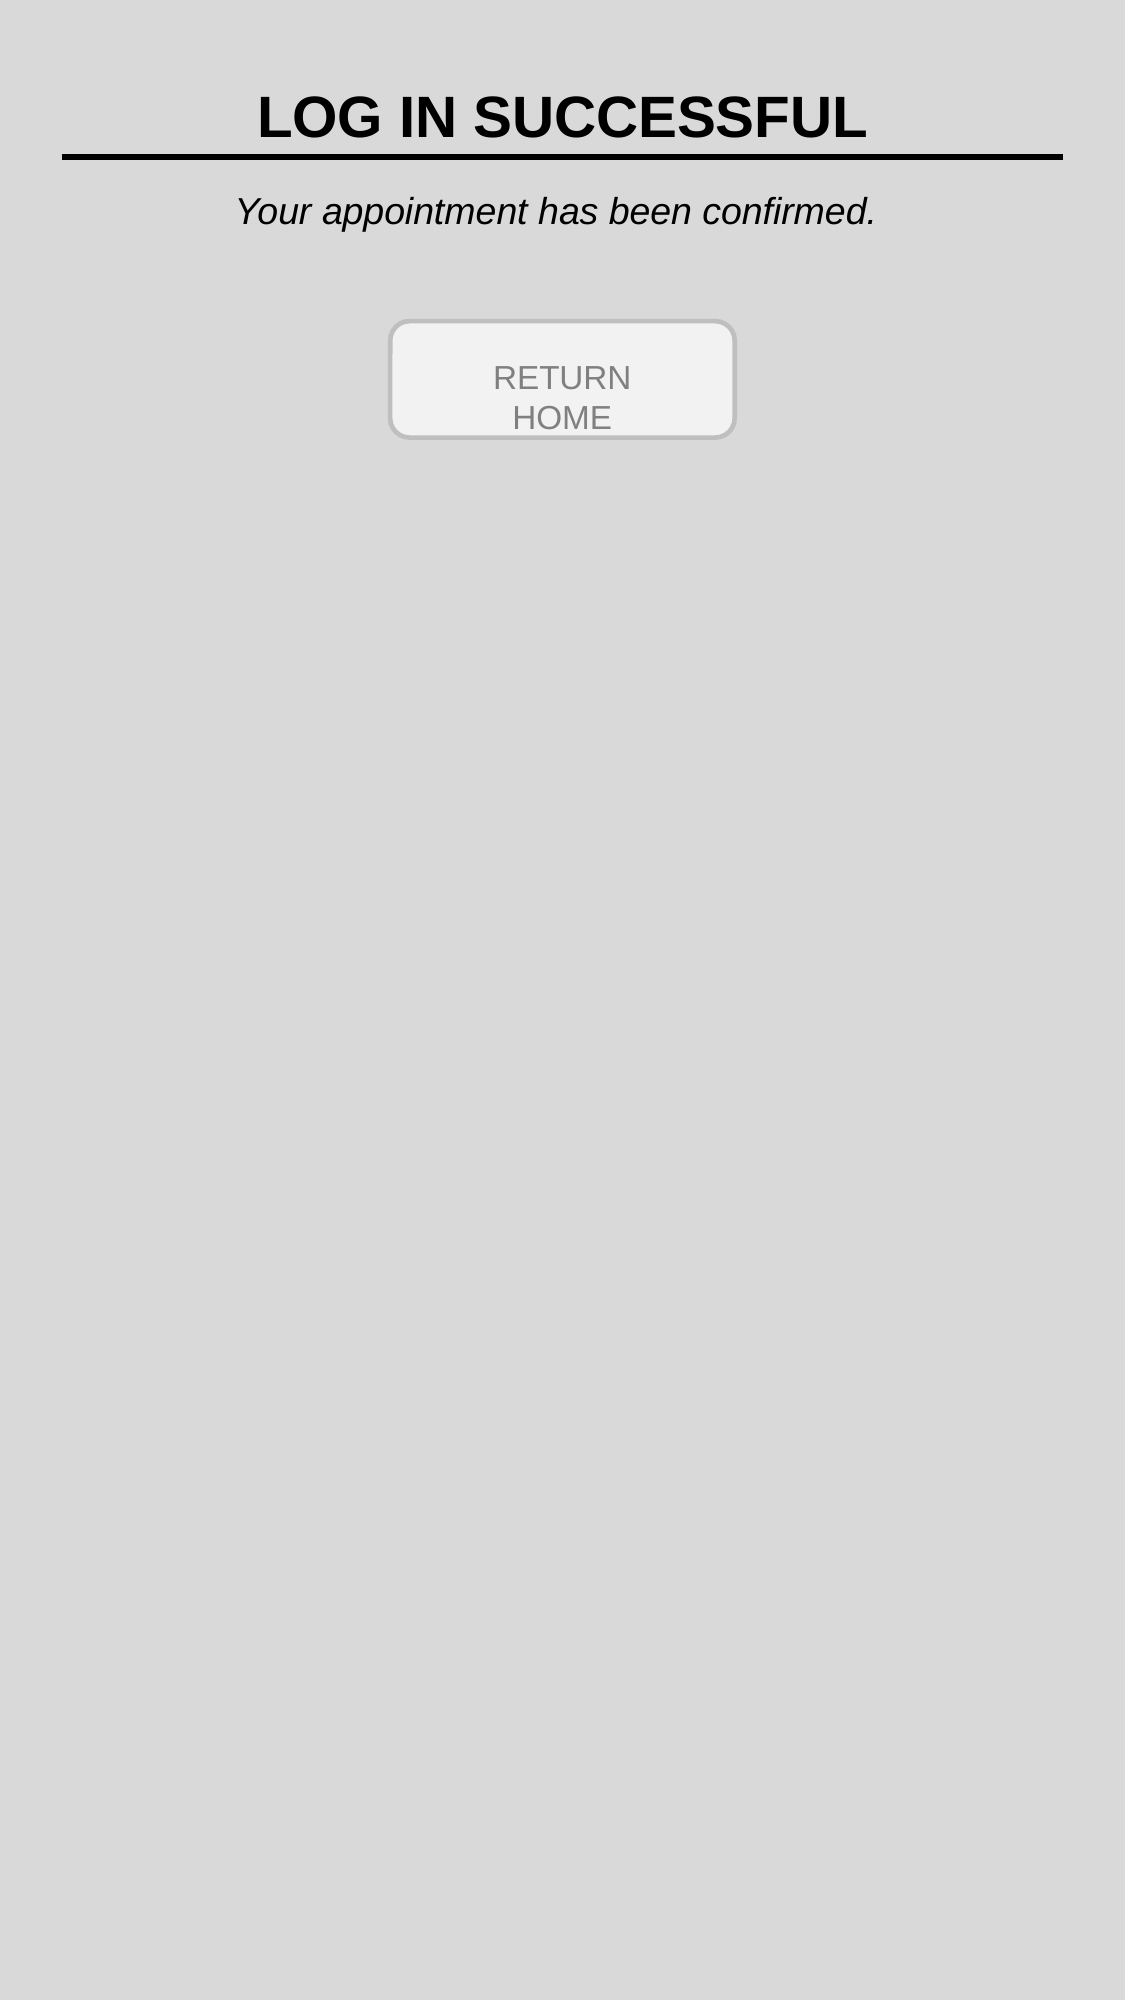

LOG IN SUCCESSFUL
Your appointment has been confirmed.

RETURN HOME